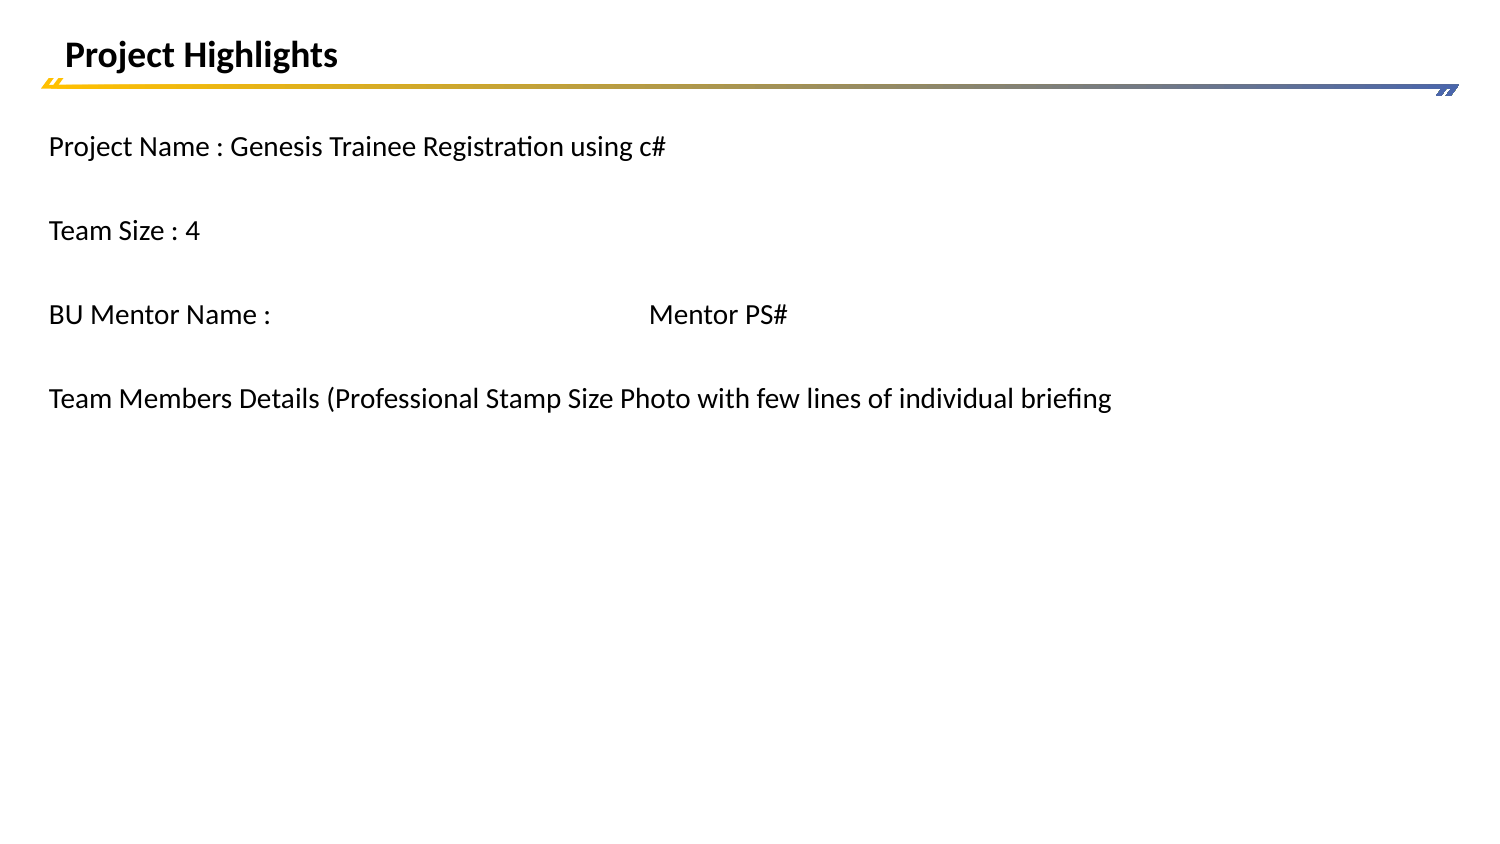

# Project Highlights
Project Name : Genesis Trainee Registration using c#

Team Size : 4

BU Mentor Name :  			Mentor PS#

Team Members Details (Professional Stamp Size Photo with few lines of individual briefing